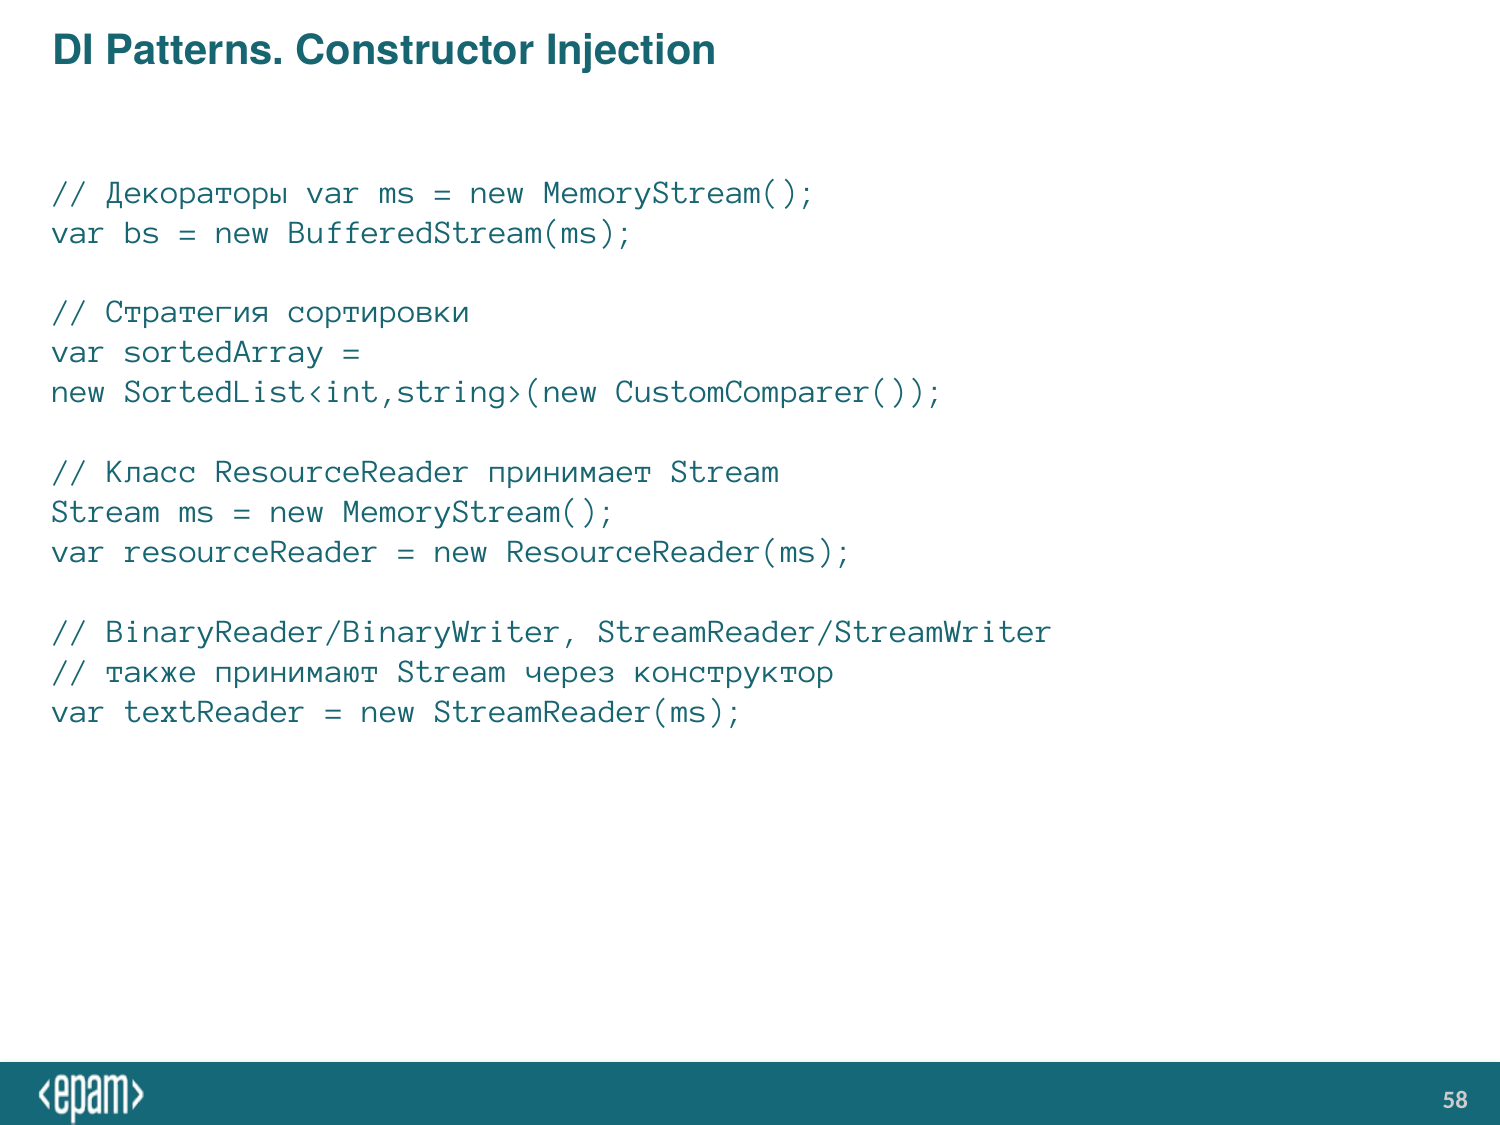

# DI Patterns. Constructor Injection
// Декораторы var ms = new MemoryStream();
var bs = new BufferedStream(ms);

// Стратегия сортировки
var sortedArray = 		new SortedList<int,string>(new CustomComparer());

// Класс ResourceReader принимает Stream
Stream ms = new MemoryStream();
var resourceReader = new ResourceReader(ms);

// BinaryReader/BinaryWriter, StreamReader/StreamWriter
// также принимают Stream через конструктор
var textReader = new StreamReader(ms);